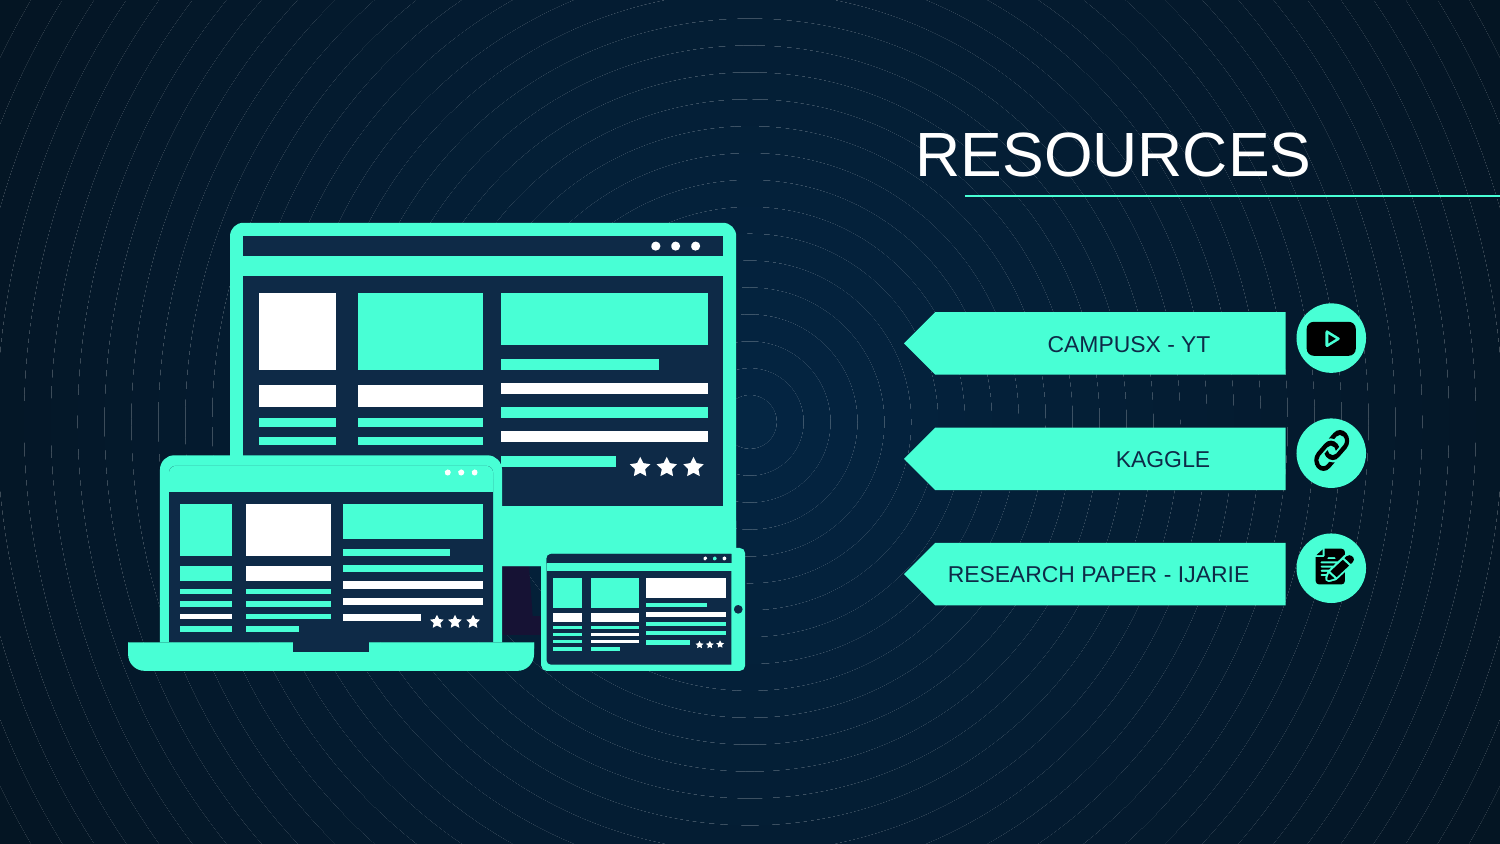

RESOURCES

# CAMPUSX - YT

KAGGLE

RESEARCH PAPER - IJARIE